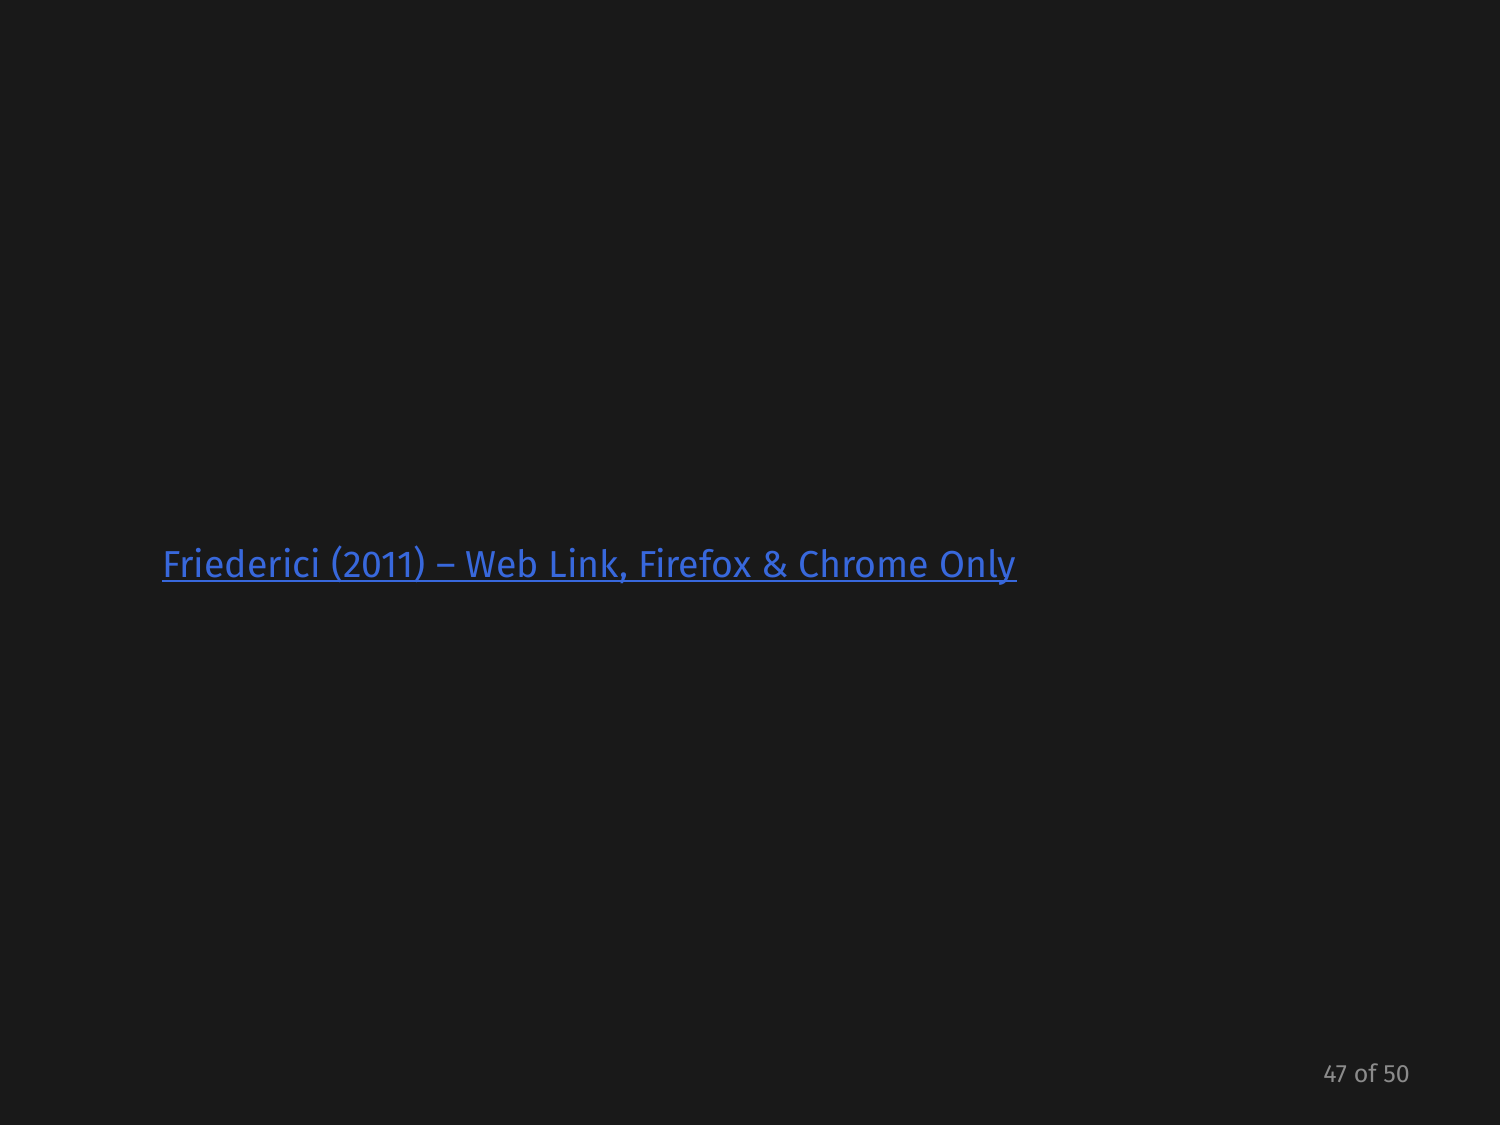

Friederici (2011) – Web Link, Firefox & Chrome Only
47 of 50